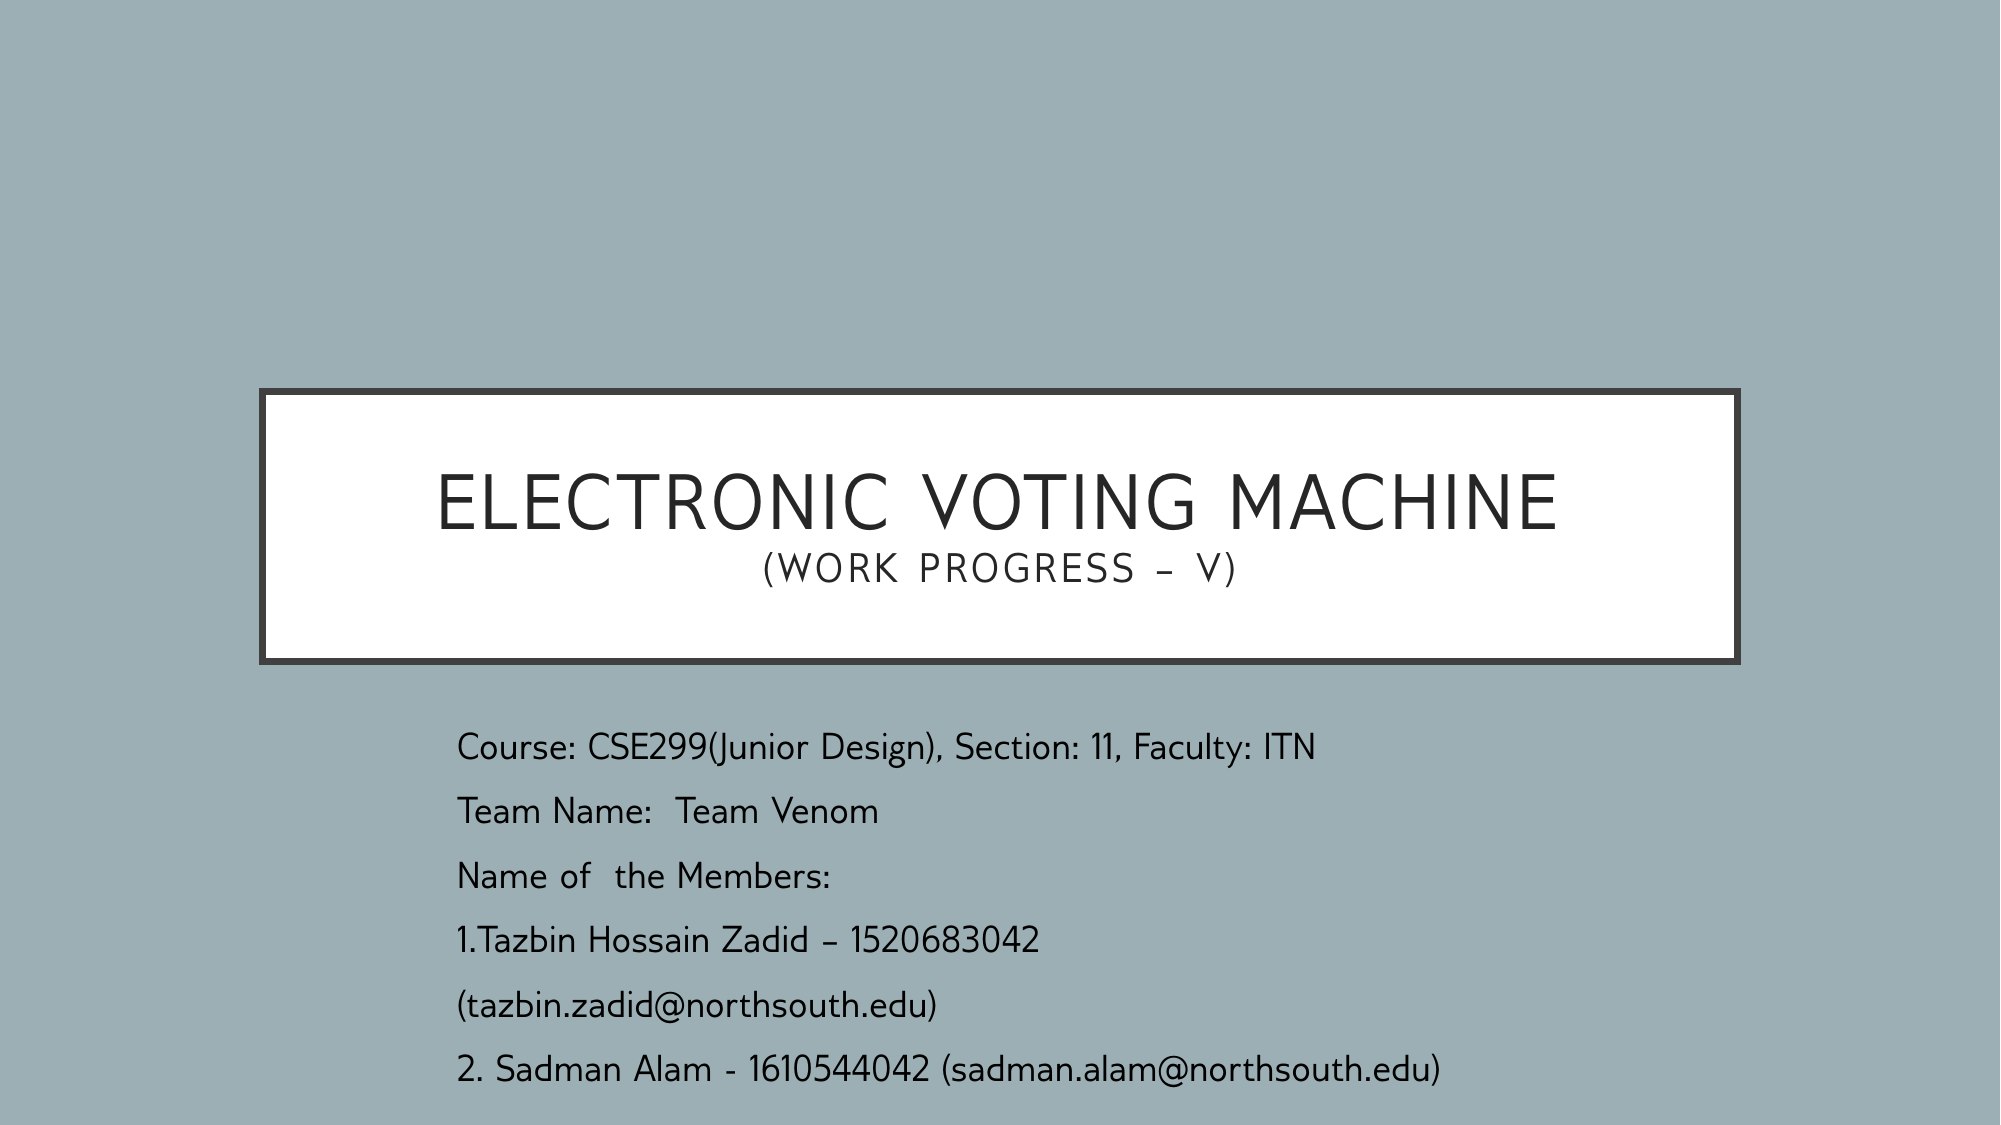

# ELECTRONIC VOTING MACHINE (work progress – v)
Course: CSE299(Junior Design), Section: 11, Faculty: ITN
Team Name:  Team Venom
Name of  the Members:
1.Tazbin Hossain Zadid – 1520683042
(tazbin.zadid@northsouth.edu)
2. Sadman Alam - 1610544042 (sadman.alam@northsouth.edu)